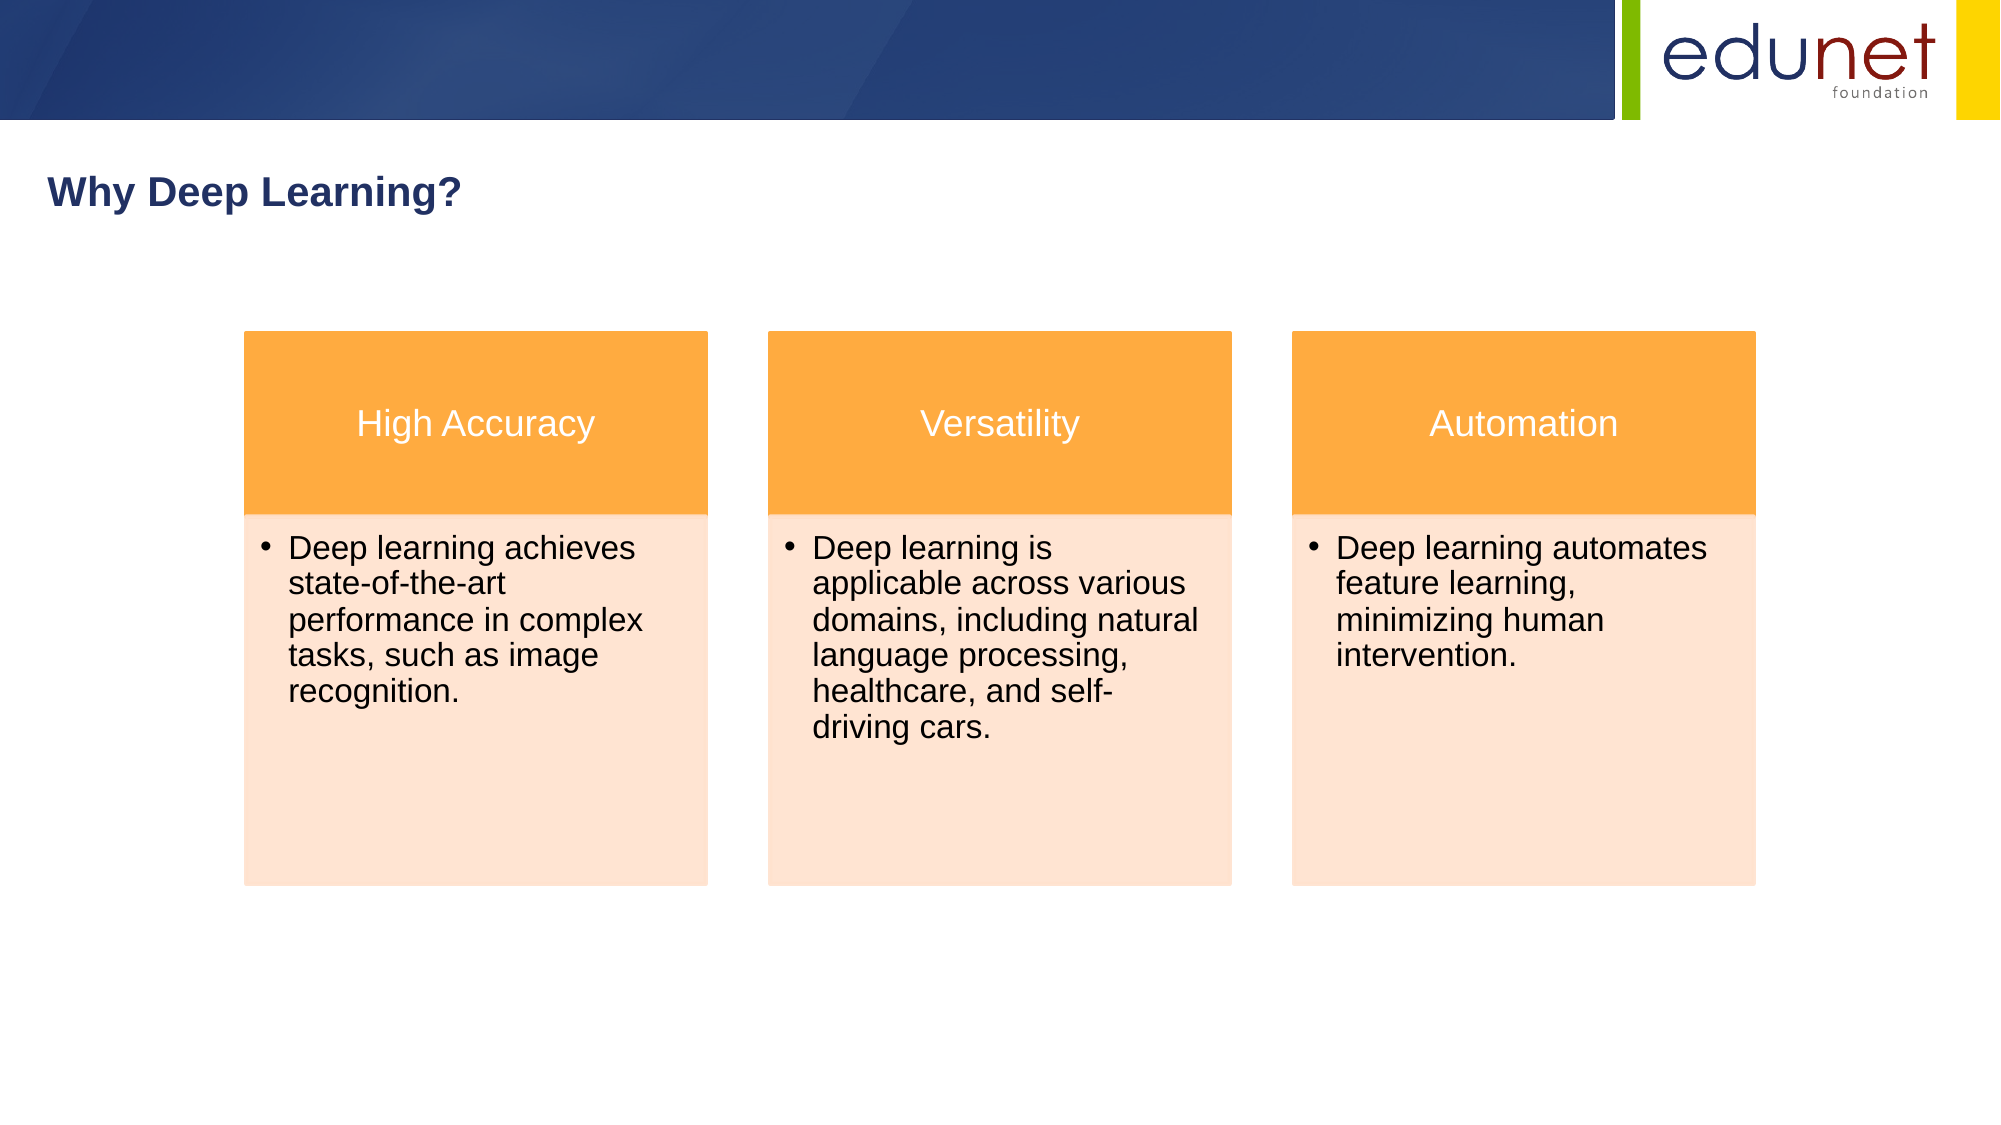

Why Deep Learning?
High Accuracy
Deep learning achieves state-of-the-art performance in complex tasks, such as image recognition.
Versatility
Deep learning is applicable across various domains, including natural language processing, healthcare, and self-driving cars.
Automation
Deep learning automates feature learning, minimizing human intervention.